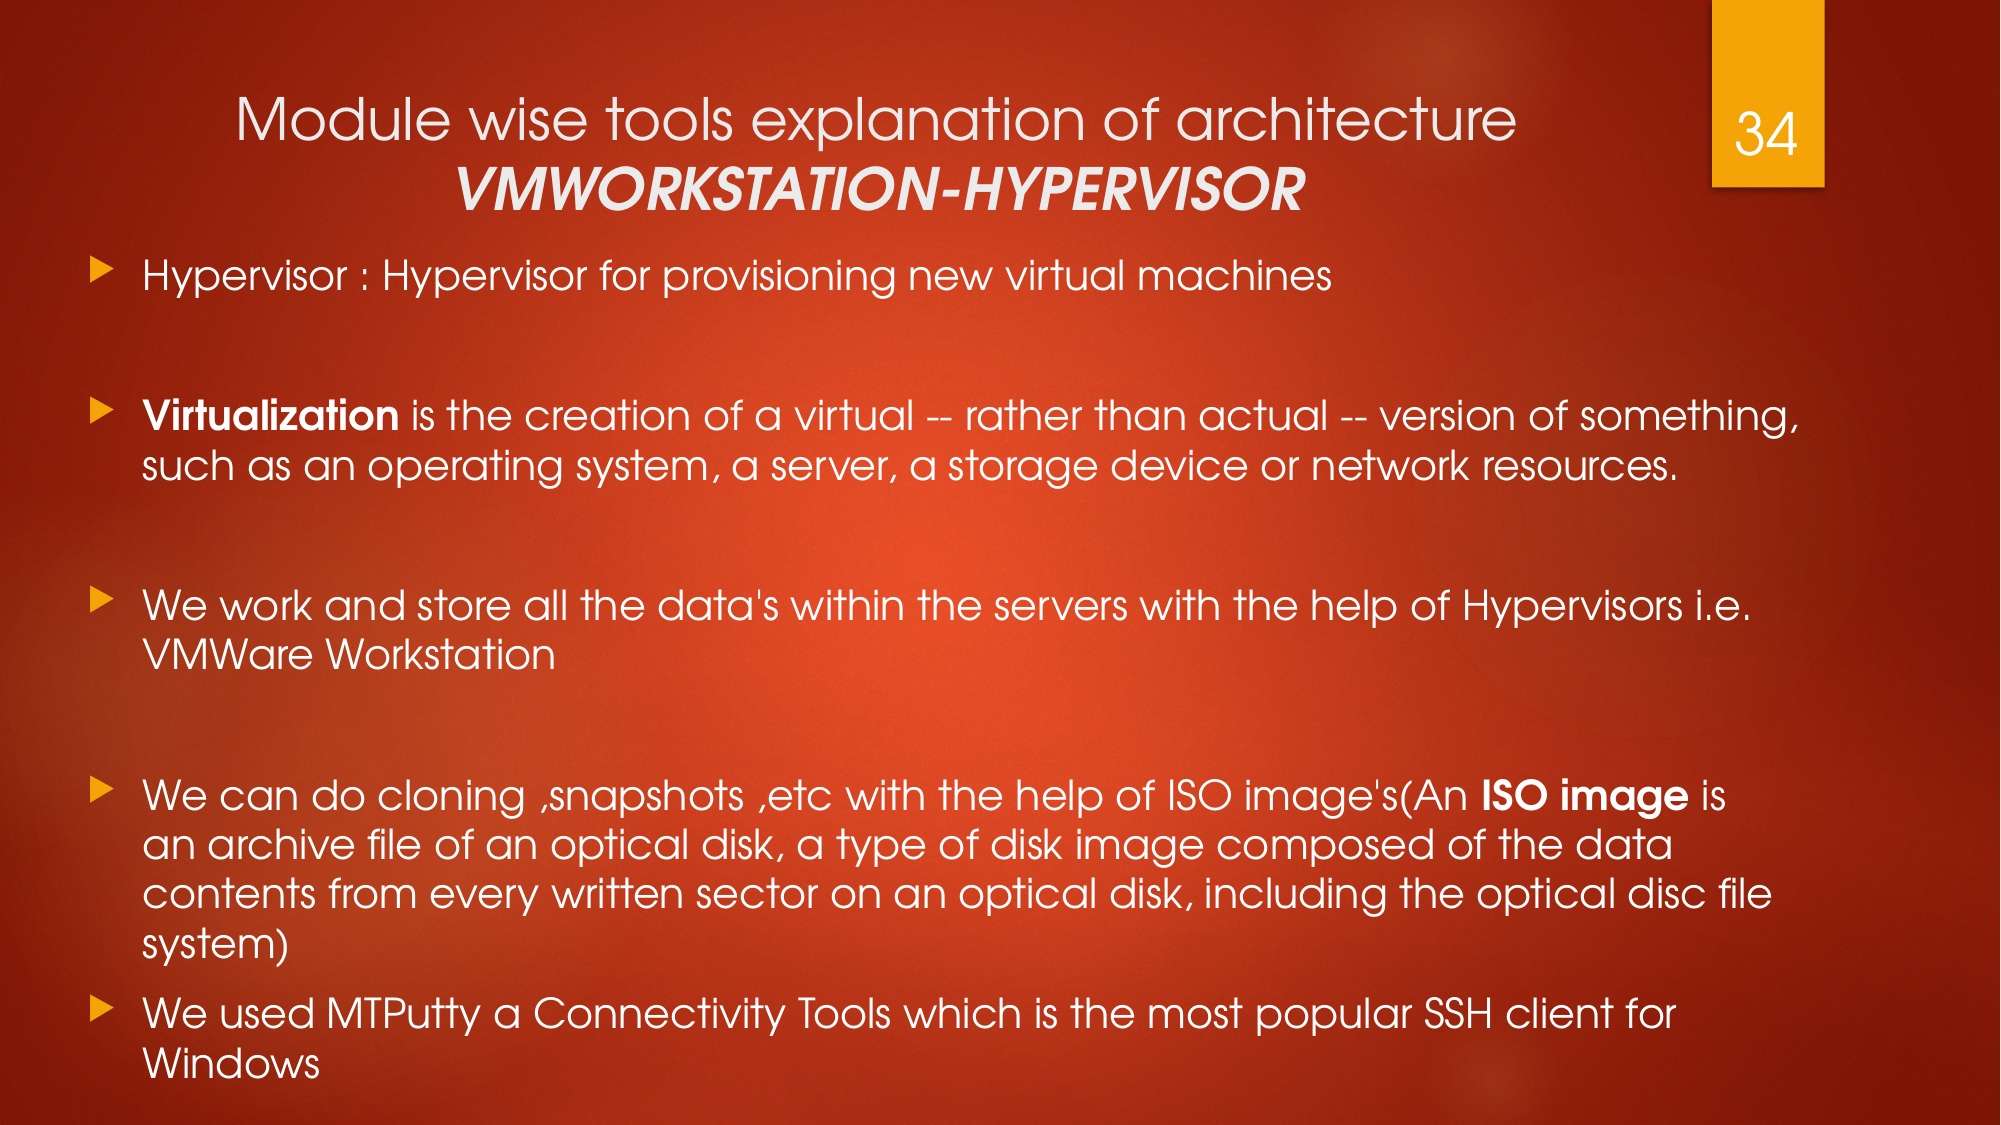

34
# Module wise tools explanation of architecture VMWORKSTATION-HYPERVISOR
Hypervisor : Hypervisor for provisioning new virtual machines

Virtualization is the creation of a virtual -- rather than actual -- version of something, such as an operating system, a server, a storage device or network resources.

We work and store all the data's within the servers with the help of Hypervisors i.e. VMWare Workstation

We can do cloning ,snapshots ,etc with the help of ISO image's(An ISO image is an archive file of an optical disk, a type of disk image composed of the data contents from every written sector on an optical disk, including the optical disc file system)
We used MTPutty a Connectivity Tools which is the most popular SSH client for Windows